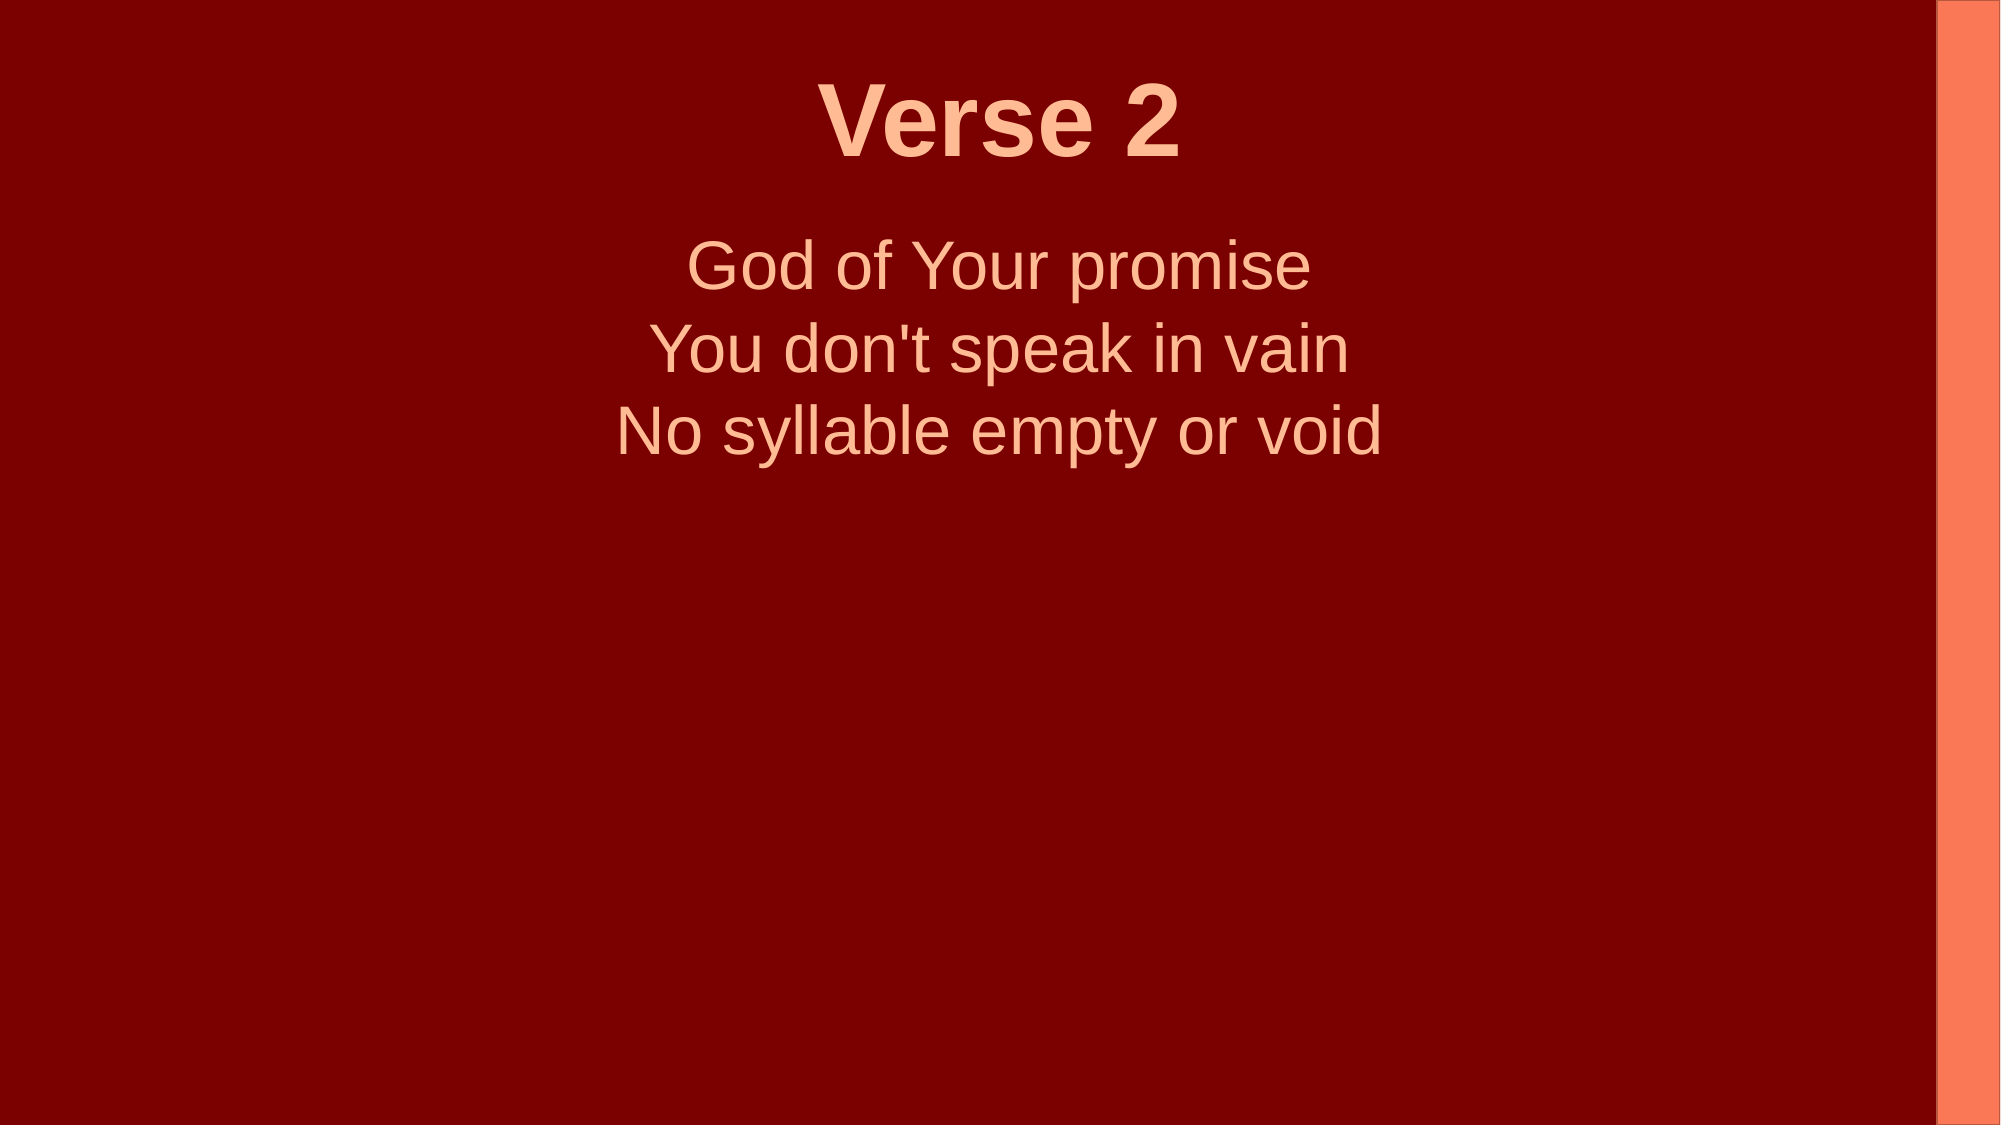

Verse 2
God of Your promise
You don't speak in vain
No syllable empty or void